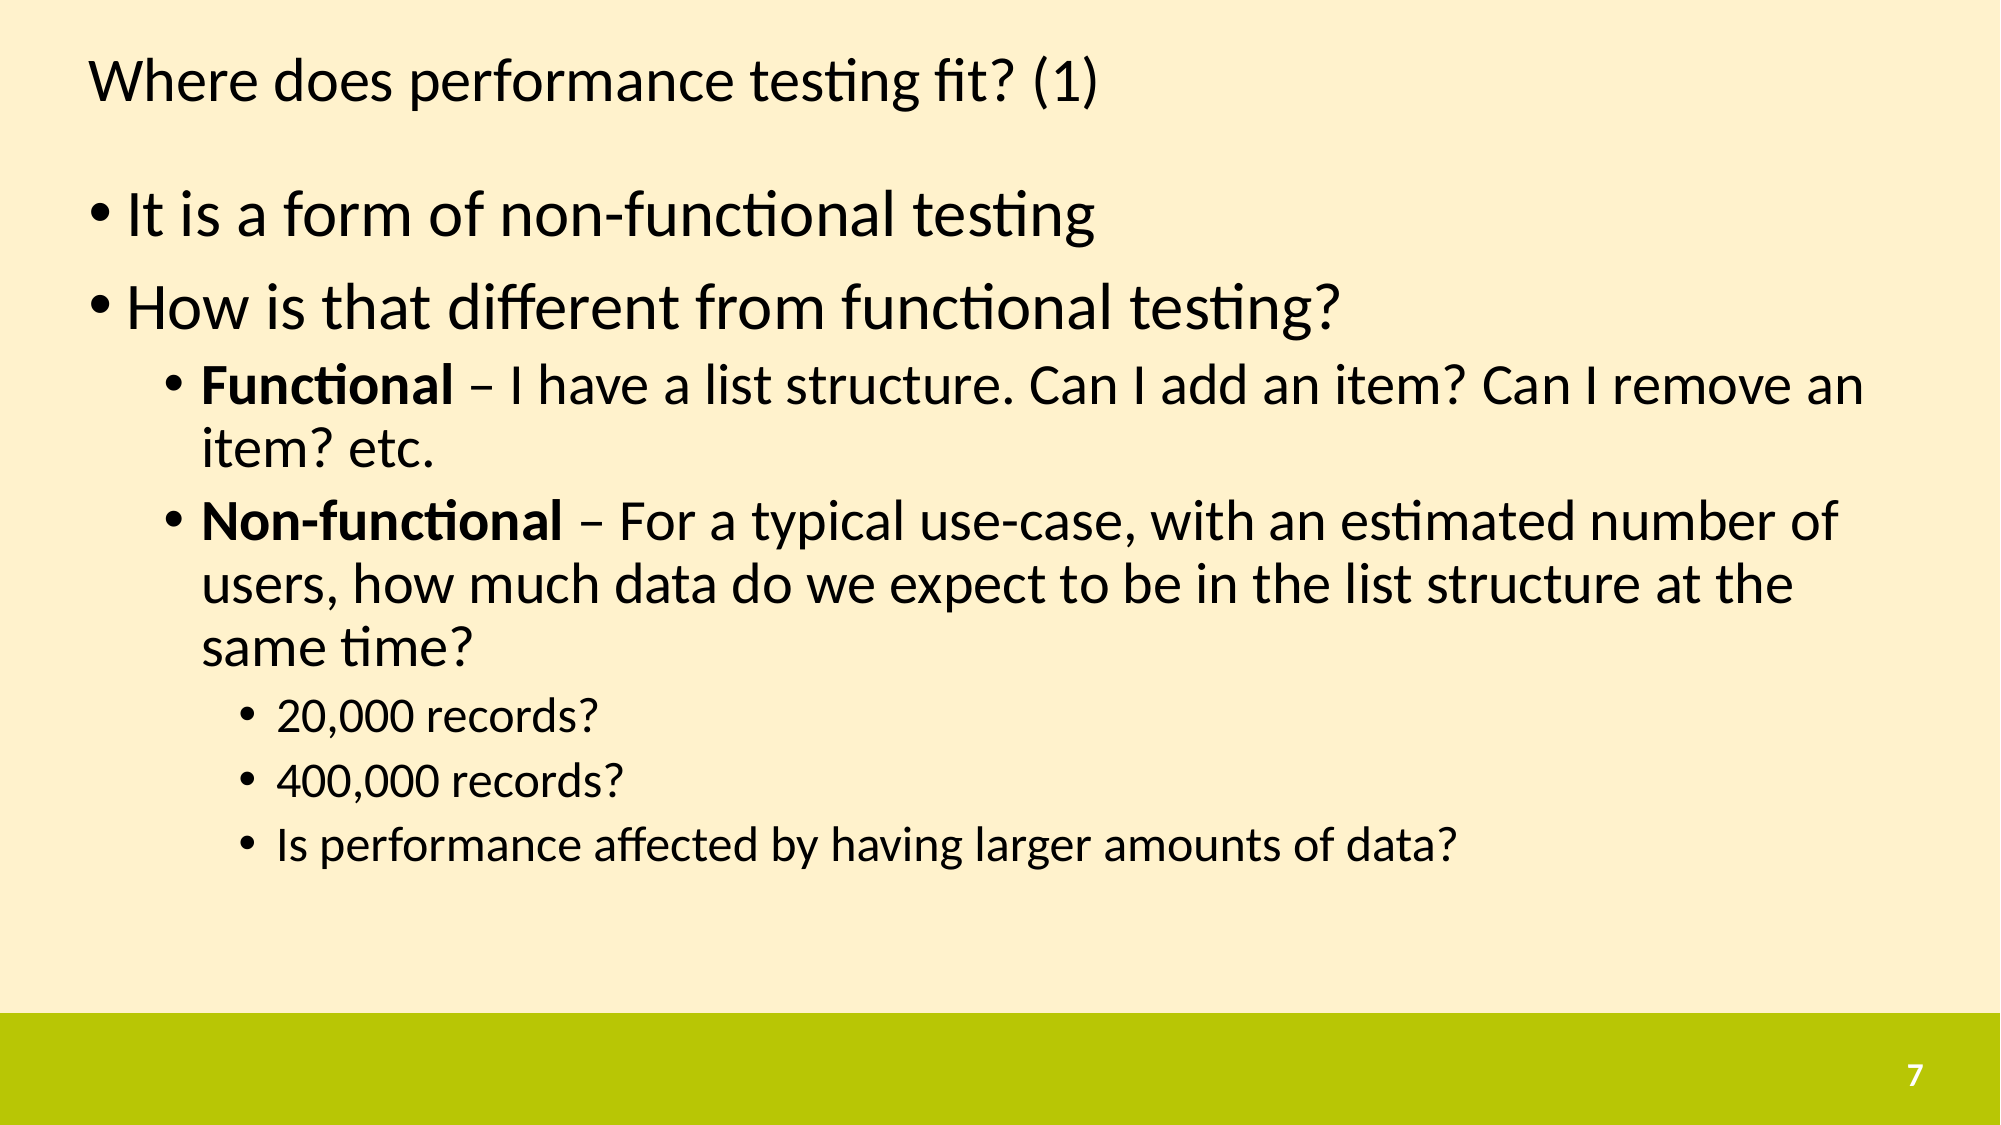

# Where does performance testing fit? (1)
It is a form of non-functional testing
How is that different from functional testing?
Functional – I have a list structure. Can I add an item? Can I remove an item? etc.
Non-functional – For a typical use-case, with an estimated number of users, how much data do we expect to be in the list structure at the same time?
20,000 records?
400,000 records?
Is performance affected by having larger amounts of data?
7